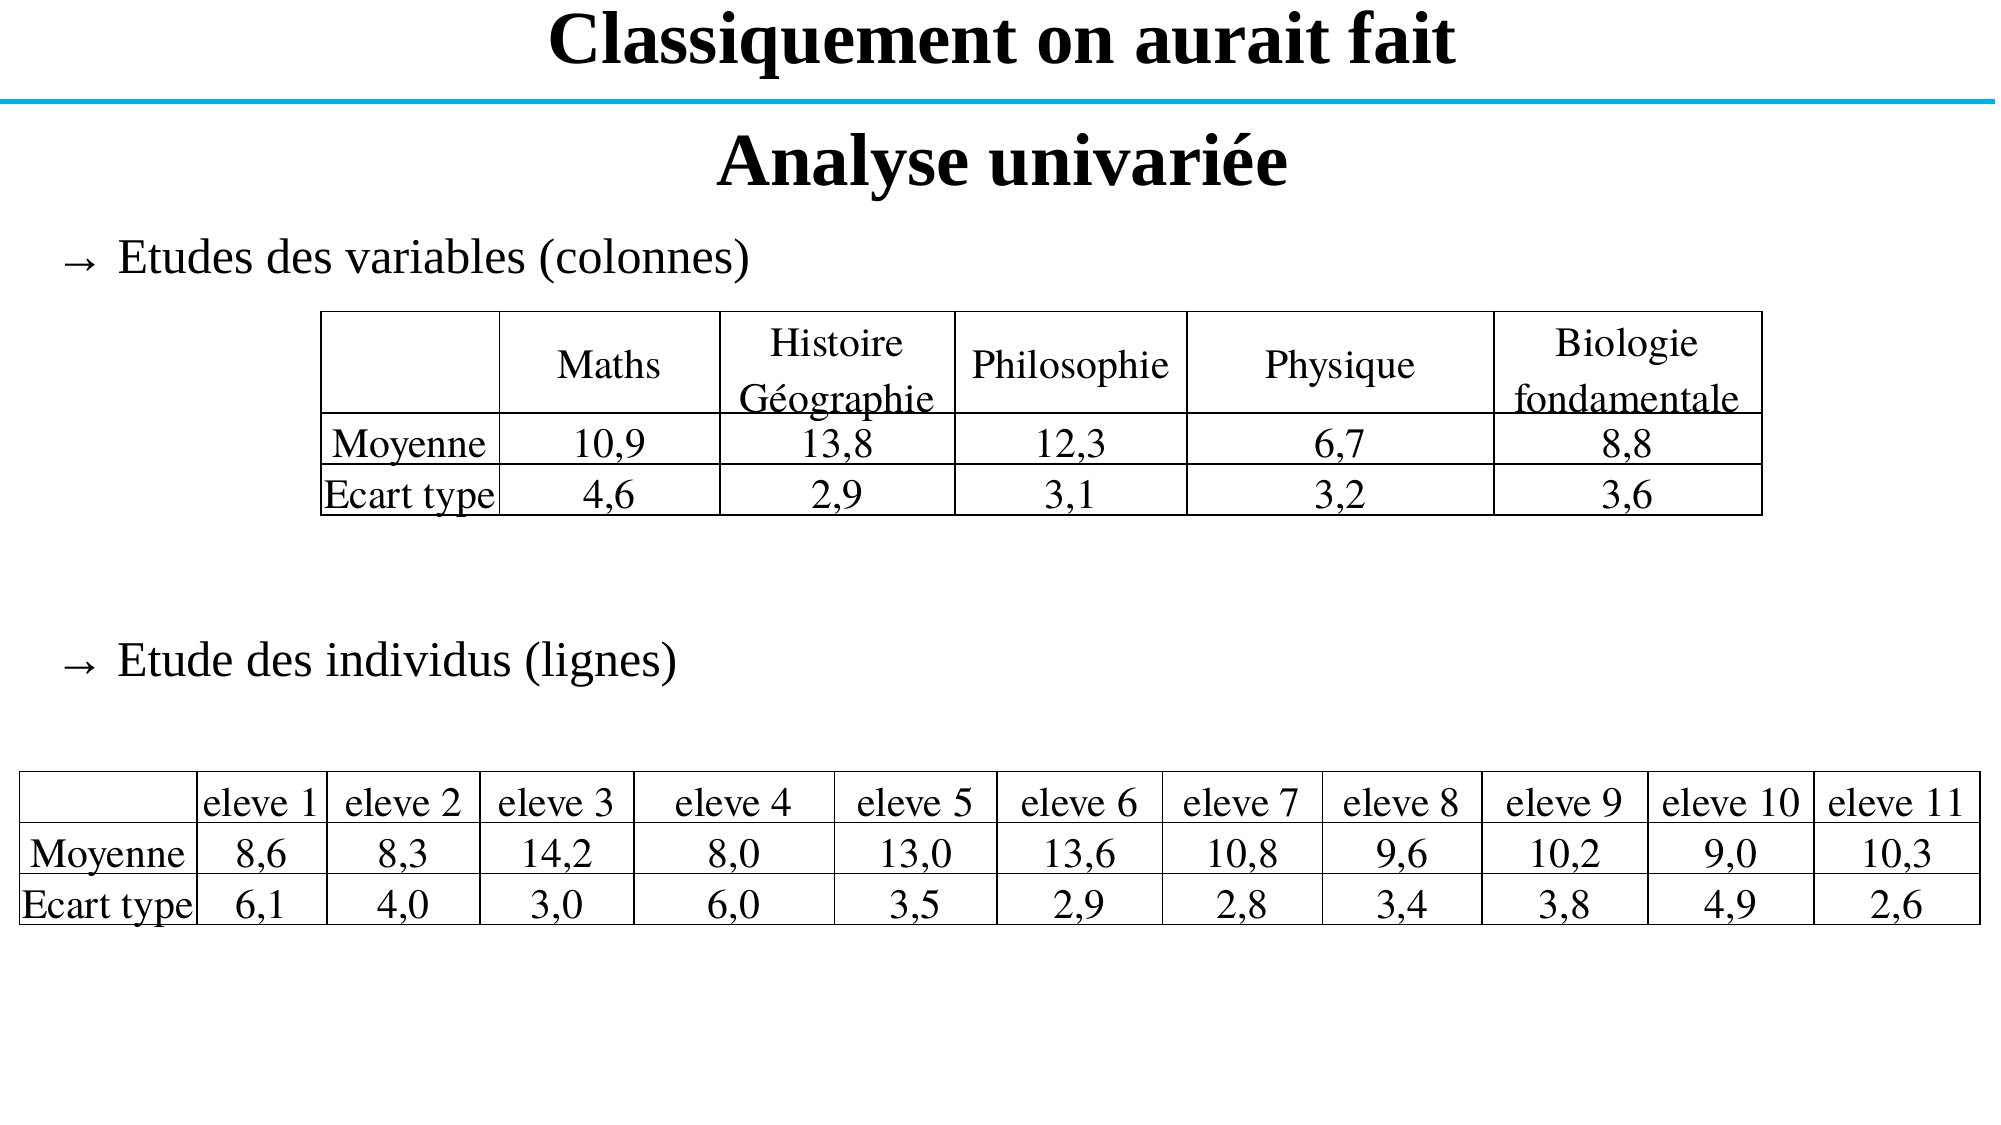

Classiquement on aurait fait
Analyse univariée
→ Etudes des variables (colonnes)
|  | Maths | Histoire Géographie | Philosophie | Physique | Biologie fondamentale |
| --- | --- | --- | --- | --- | --- |
| Moyenne | 10,9 | 13,8 | 12,3 | 6,7 | 8,8 |
| Ecart type | 4,6 | 2,9 | 3,1 | 3,2 | 3,6 |
→ Etude des individus (lignes)
|  | eleve 1 | eleve 2 | eleve 3 | eleve 4 | eleve 5 | eleve 6 | eleve 7 | eleve 8 | eleve 9 | eleve 10 | eleve 11 |
| --- | --- | --- | --- | --- | --- | --- | --- | --- | --- | --- | --- |
| Moyenne | 8,6 | 8,3 | 14,2 | 8,0 | 13,0 | 13,6 | 10,8 | 9,6 | 10,2 | 9,0 | 10,3 |
| Ecart type | 6,1 | 4,0 | 3,0 | 6,0 | 3,5 | 2,9 | 2,8 | 3,4 | 3,8 | 4,9 | 2,6 |